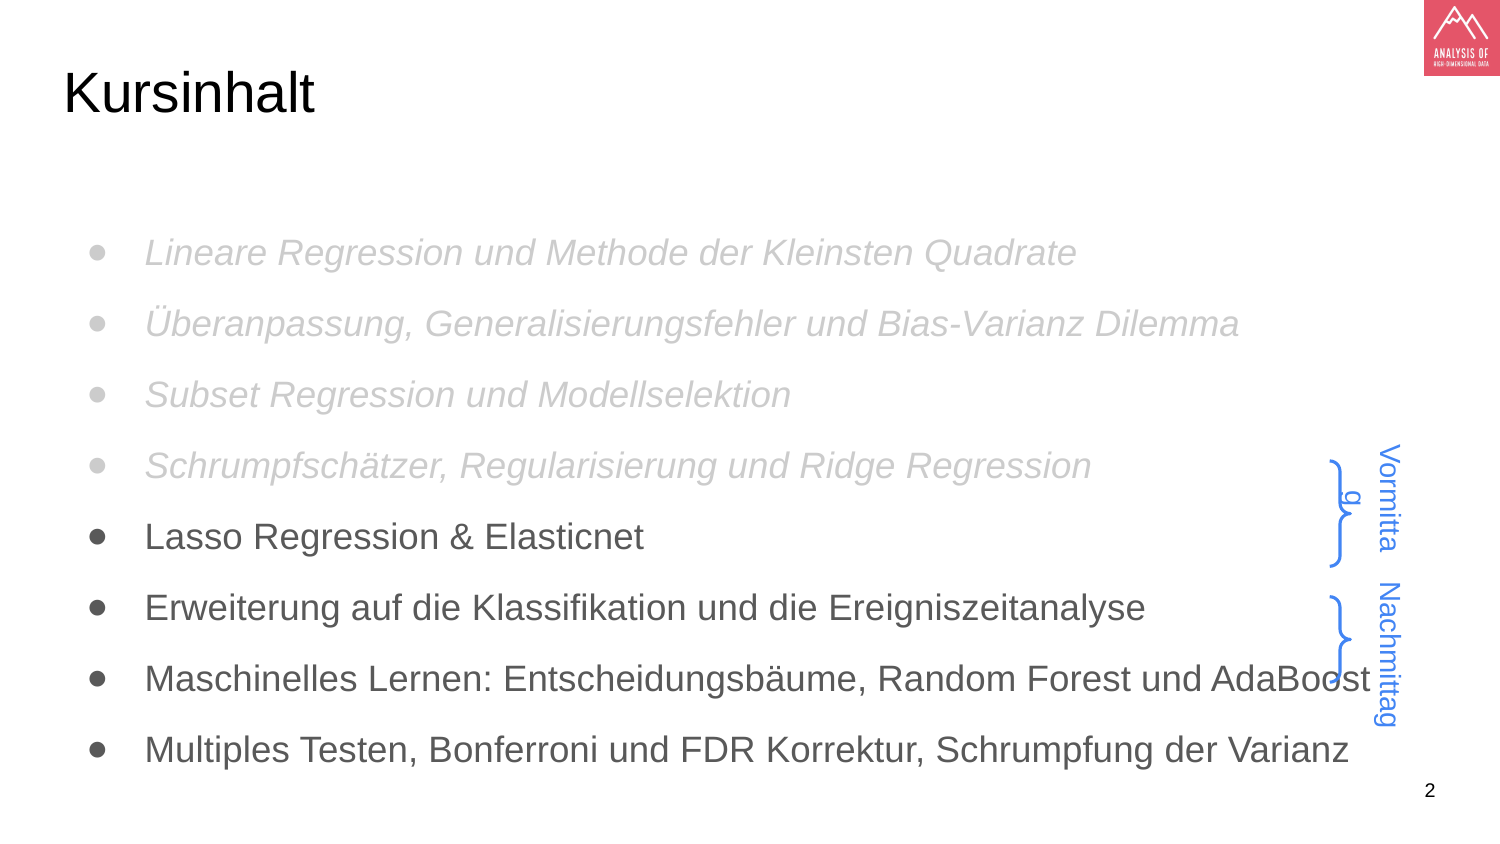

# Kursinhalt
Lineare Regression und Methode der Kleinsten Quadrate
Überanpassung, Generalisierungsfehler und Bias-Varianz Dilemma
Subset Regression und Modellselektion
Schrumpfschätzer, Regularisierung und Ridge Regression
Lasso Regression & Elasticnet
Erweiterung auf die Klassifikation und die Ereigniszeitanalyse
Maschinelles Lernen: Entscheidungsbäume, Random Forest und AdaBoost
Multiples Testen, Bonferroni und FDR Korrektur, Schrumpfung der Varianz

Vormittag

Nachmittag
2